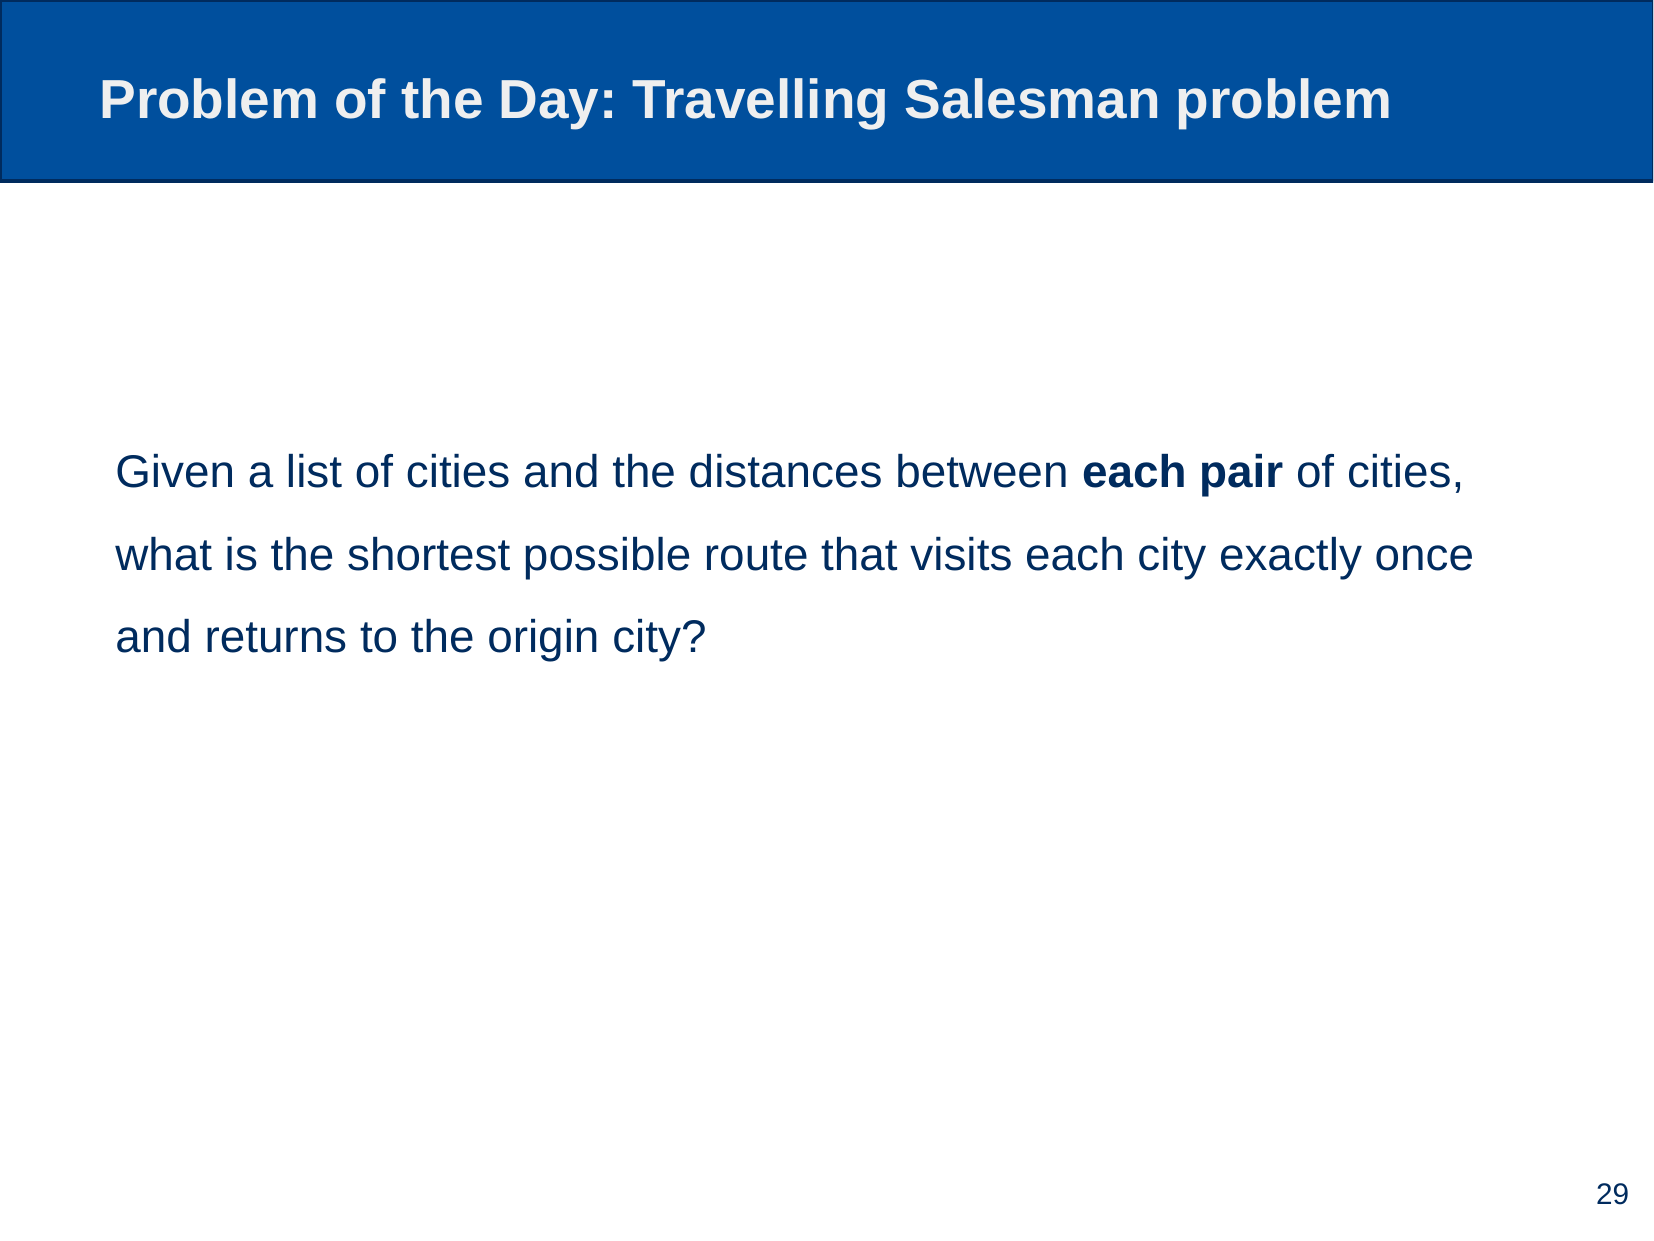

# Problem of the Day: Travelling Salesman problem

Given a list of cities and the distances between each pair of cities, what is the shortest possible route that visits each city exactly once and returns to the origin city?
29